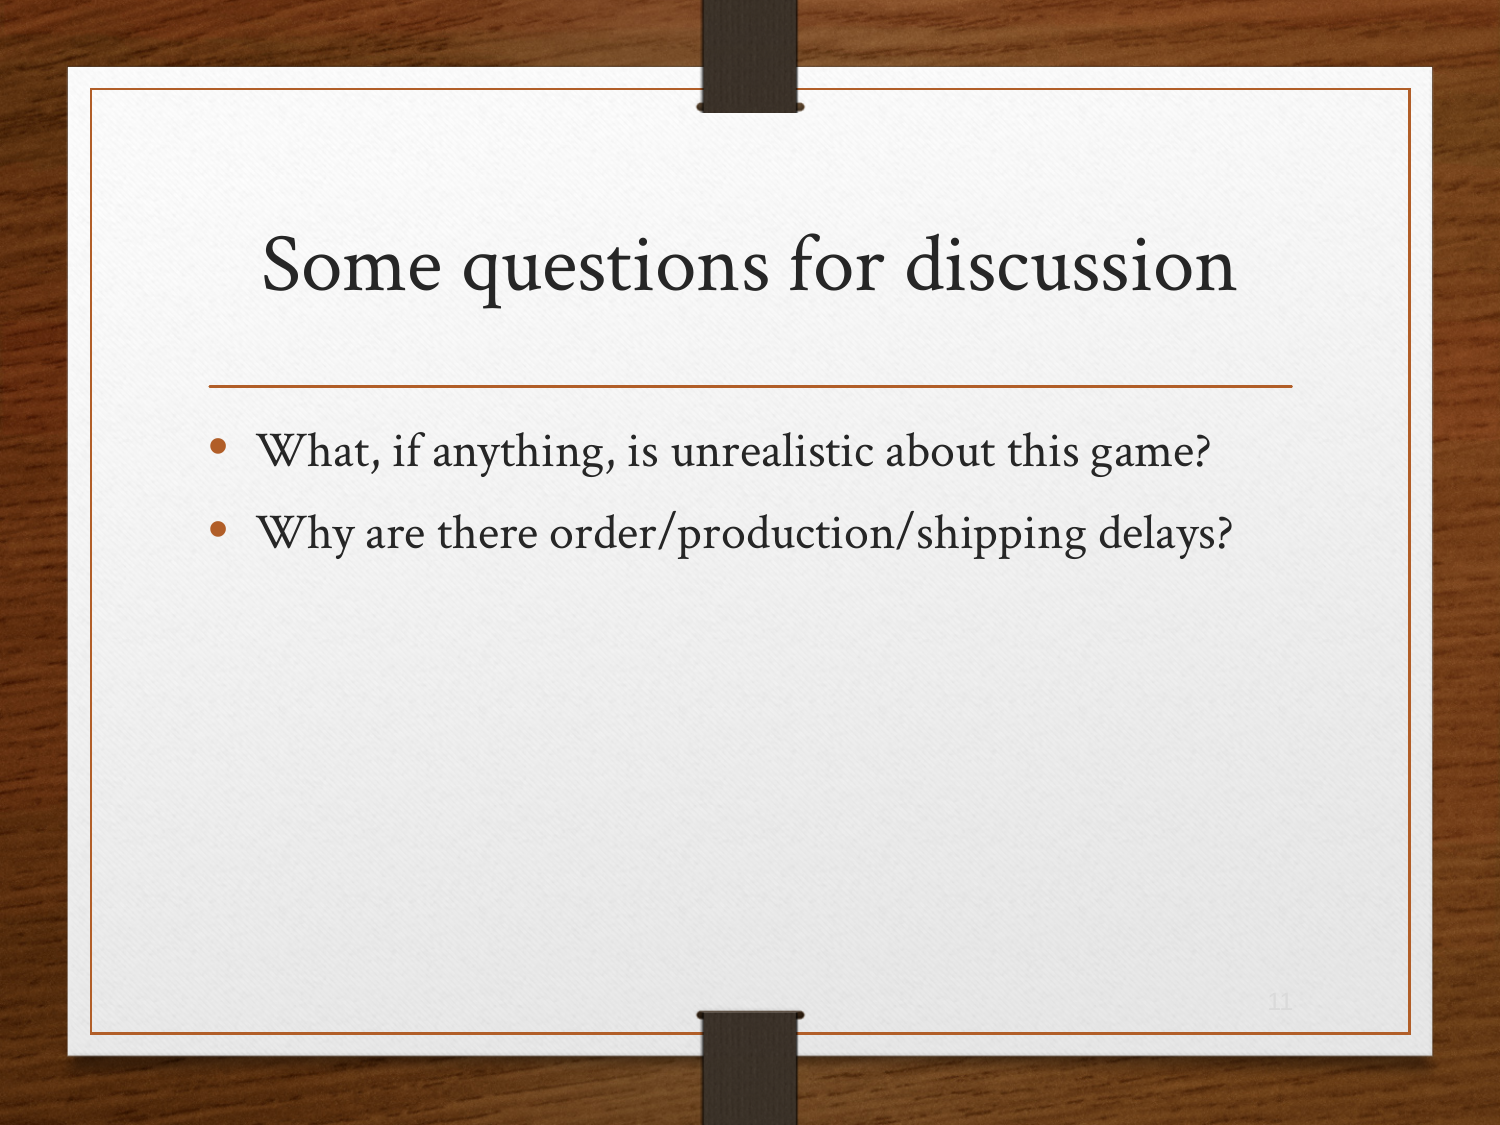

# Some questions for discussion
What, if anything, is unrealistic about this game?
Why are there order/production/shipping delays?
11